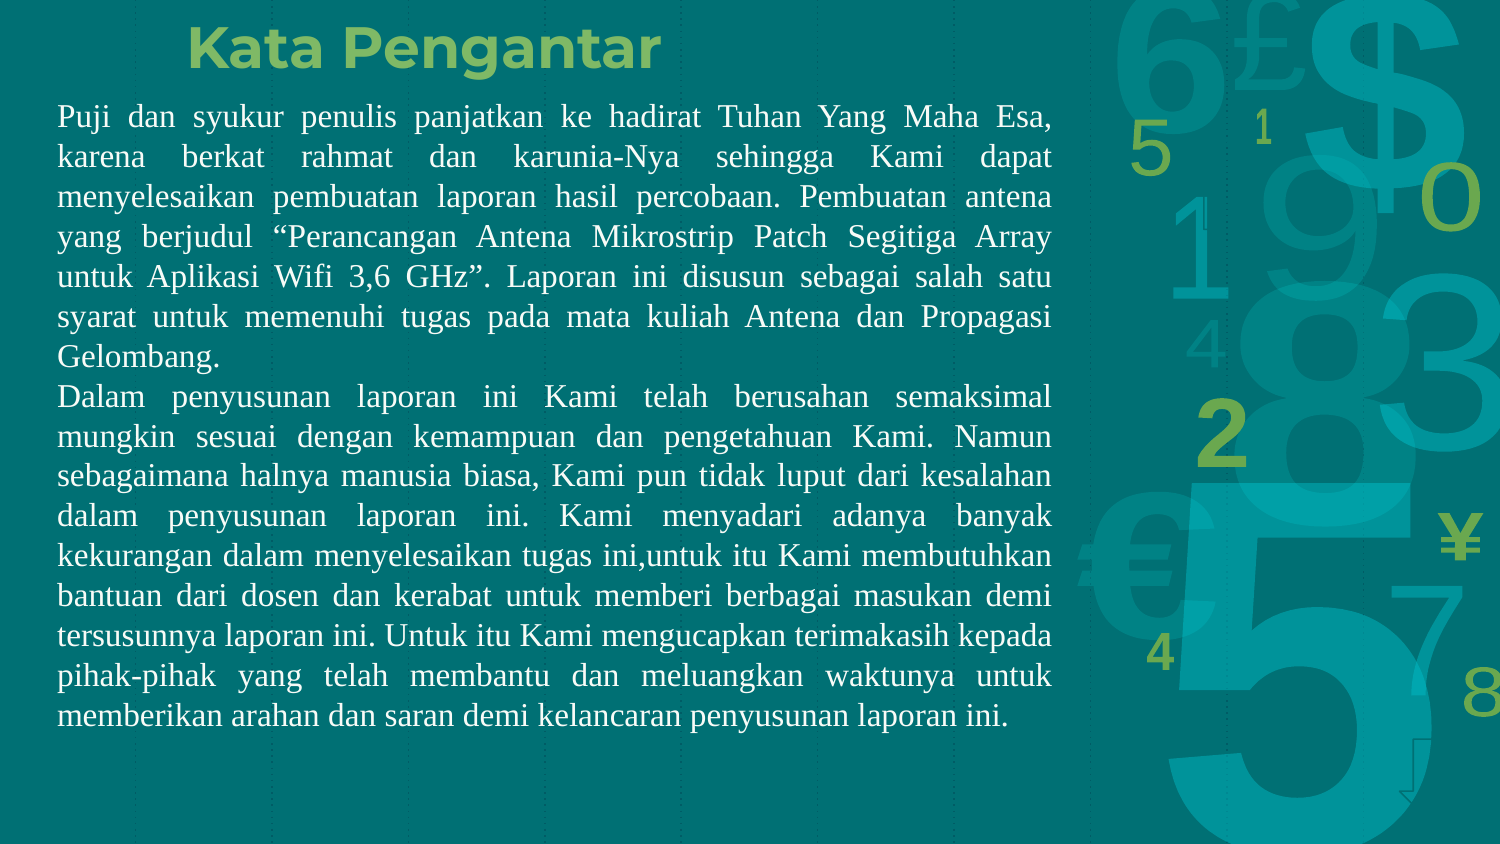

# Kata Pengantar
3
Puji dan syukur penulis panjatkan ke hadirat Tuhan Yang Maha Esa, karena berkat rahmat dan karunia-Nya sehingga Kami dapat menyelesaikan pembuatan laporan hasil percobaan. Pembuatan antena yang berjudul “Perancangan Antena Mikrostrip Patch Segitiga Array untuk Aplikasi Wifi 3,6 GHz”. Laporan ini disusun sebagai salah satu syarat untuk memenuhi tugas pada mata kuliah Antena dan Propagasi Gelombang.
Dalam penyusunan laporan ini Kami telah berusahan semaksimal mungkin sesuai dengan kemampuan dan pengetahuan Kami. Namun sebagaimana halnya manusia biasa, Kami pun tidak luput dari kesalahan dalam penyusunan laporan ini. Kami menyadari adanya banyak kekurangan dalam menyelesaikan tugas ini,untuk itu Kami membutuhkan bantuan dari dosen dan kerabat untuk memberi berbagai masukan demi tersusunnya laporan ini. Untuk itu Kami mengucapkan terimakasih kepada pihak-pihak yang telah membantu dan meluangkan waktunya untuk memberikan arahan dan saran demi kelancaran penyusunan laporan ini.